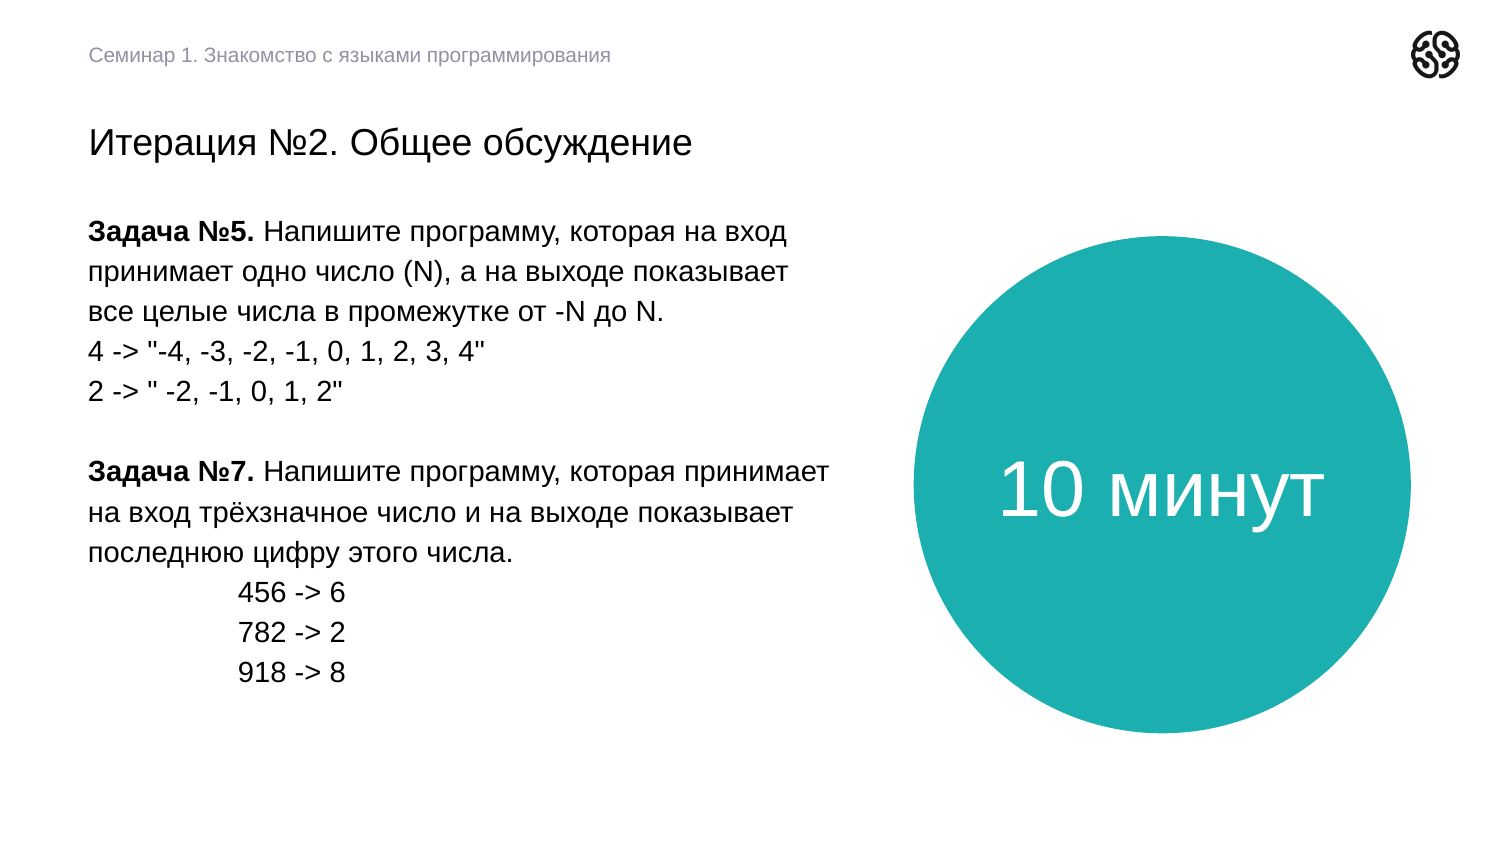

Семинар 1. Знакомство с языками программирования
Итерация №2. Общее обсуждение

Задача №5. Напишите программу, которая на вход принимает одно число (N), а на выходе показывает все целые числа в промежутке от -N до N.
4 -> "-4, -3, -2, -1, 0, 1, 2, 3, 4"
2 -> " -2, -1, 0, 1, 2"

Задача №7. Напишите программу, которая принимает на вход трёхзначное число и на выходе показывает последнюю цифру этого числа.
	456 -> 6
	782 -> 2
	918 -> 8

10 минут